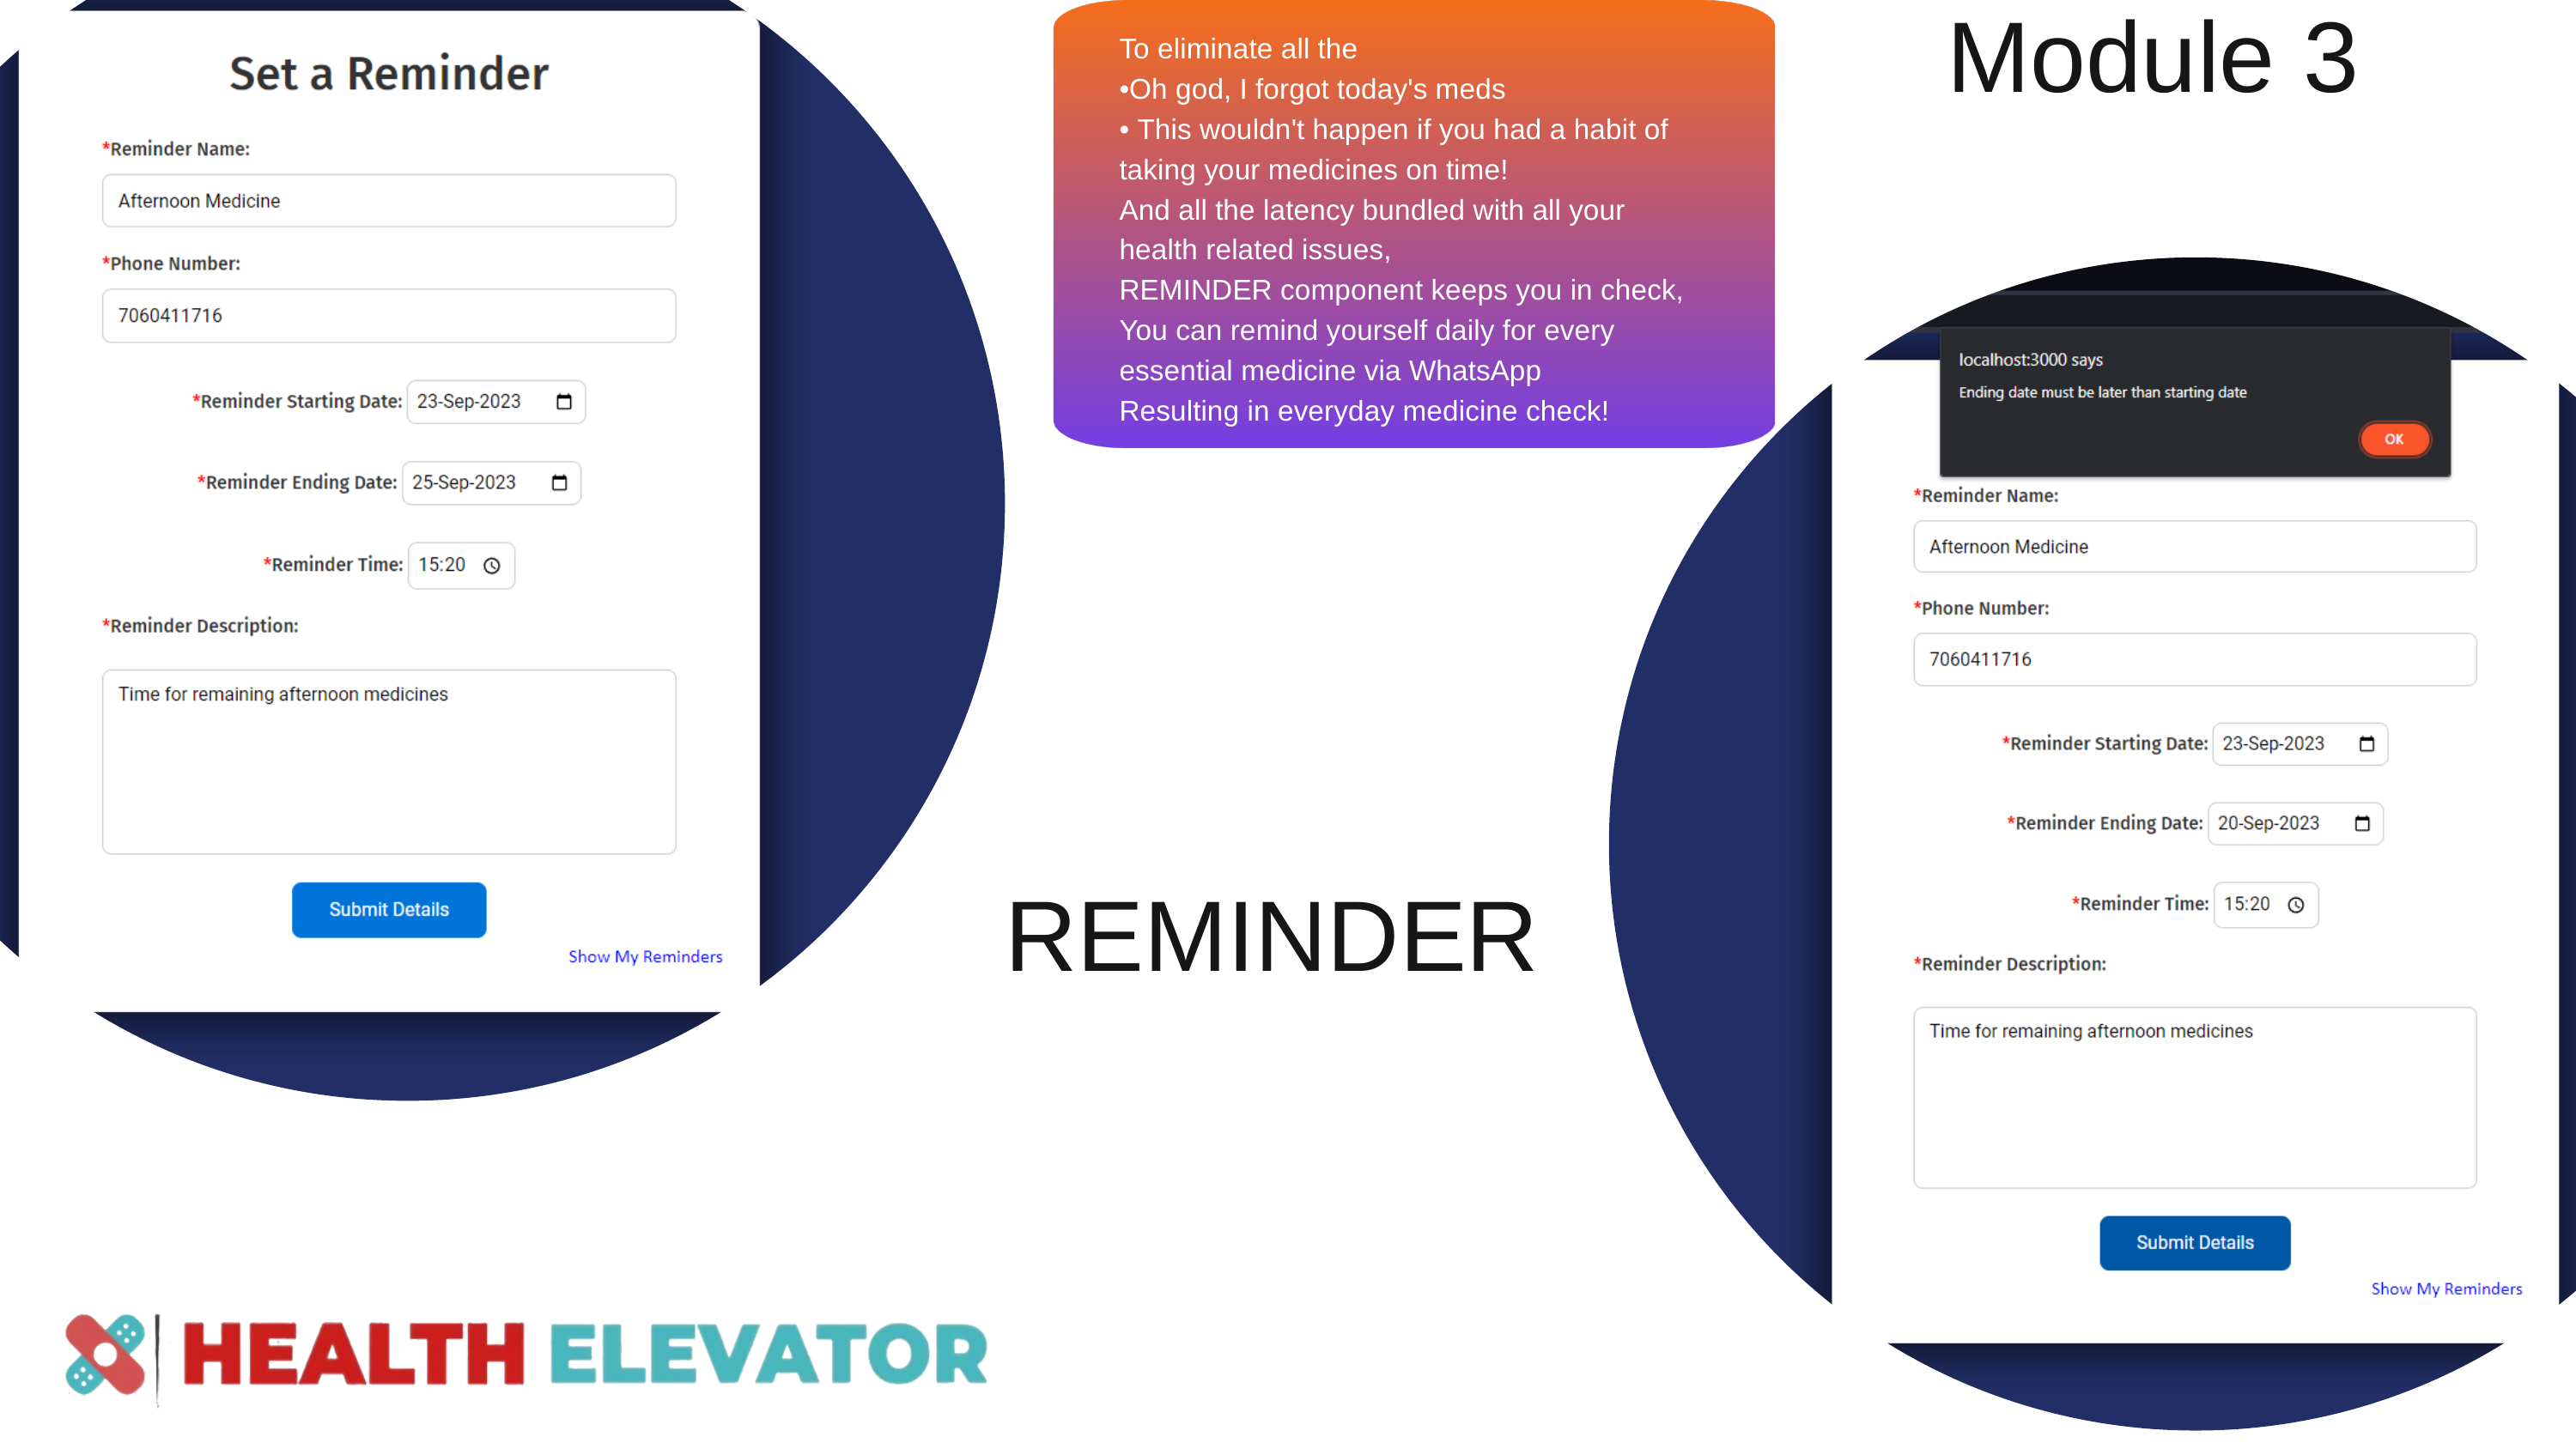

Module 3
To eliminate all the
•Oh god, I forgot today's meds
• This wouldn't happen if you had a habit of taking your medicines on time!
And all the latency bundled with all your health related issues,
REMINDER component keeps you in check, You can remind yourself daily for every essential medicine via WhatsApp
Resulting in everyday medicine check!

Mission
REMINDER
Vision
Lorem ipsum dolor sit amet, consectetur adipiscing elit, sed do eiusmod tempor incididunt ut labore et dolore magna aliqua. Ut enim